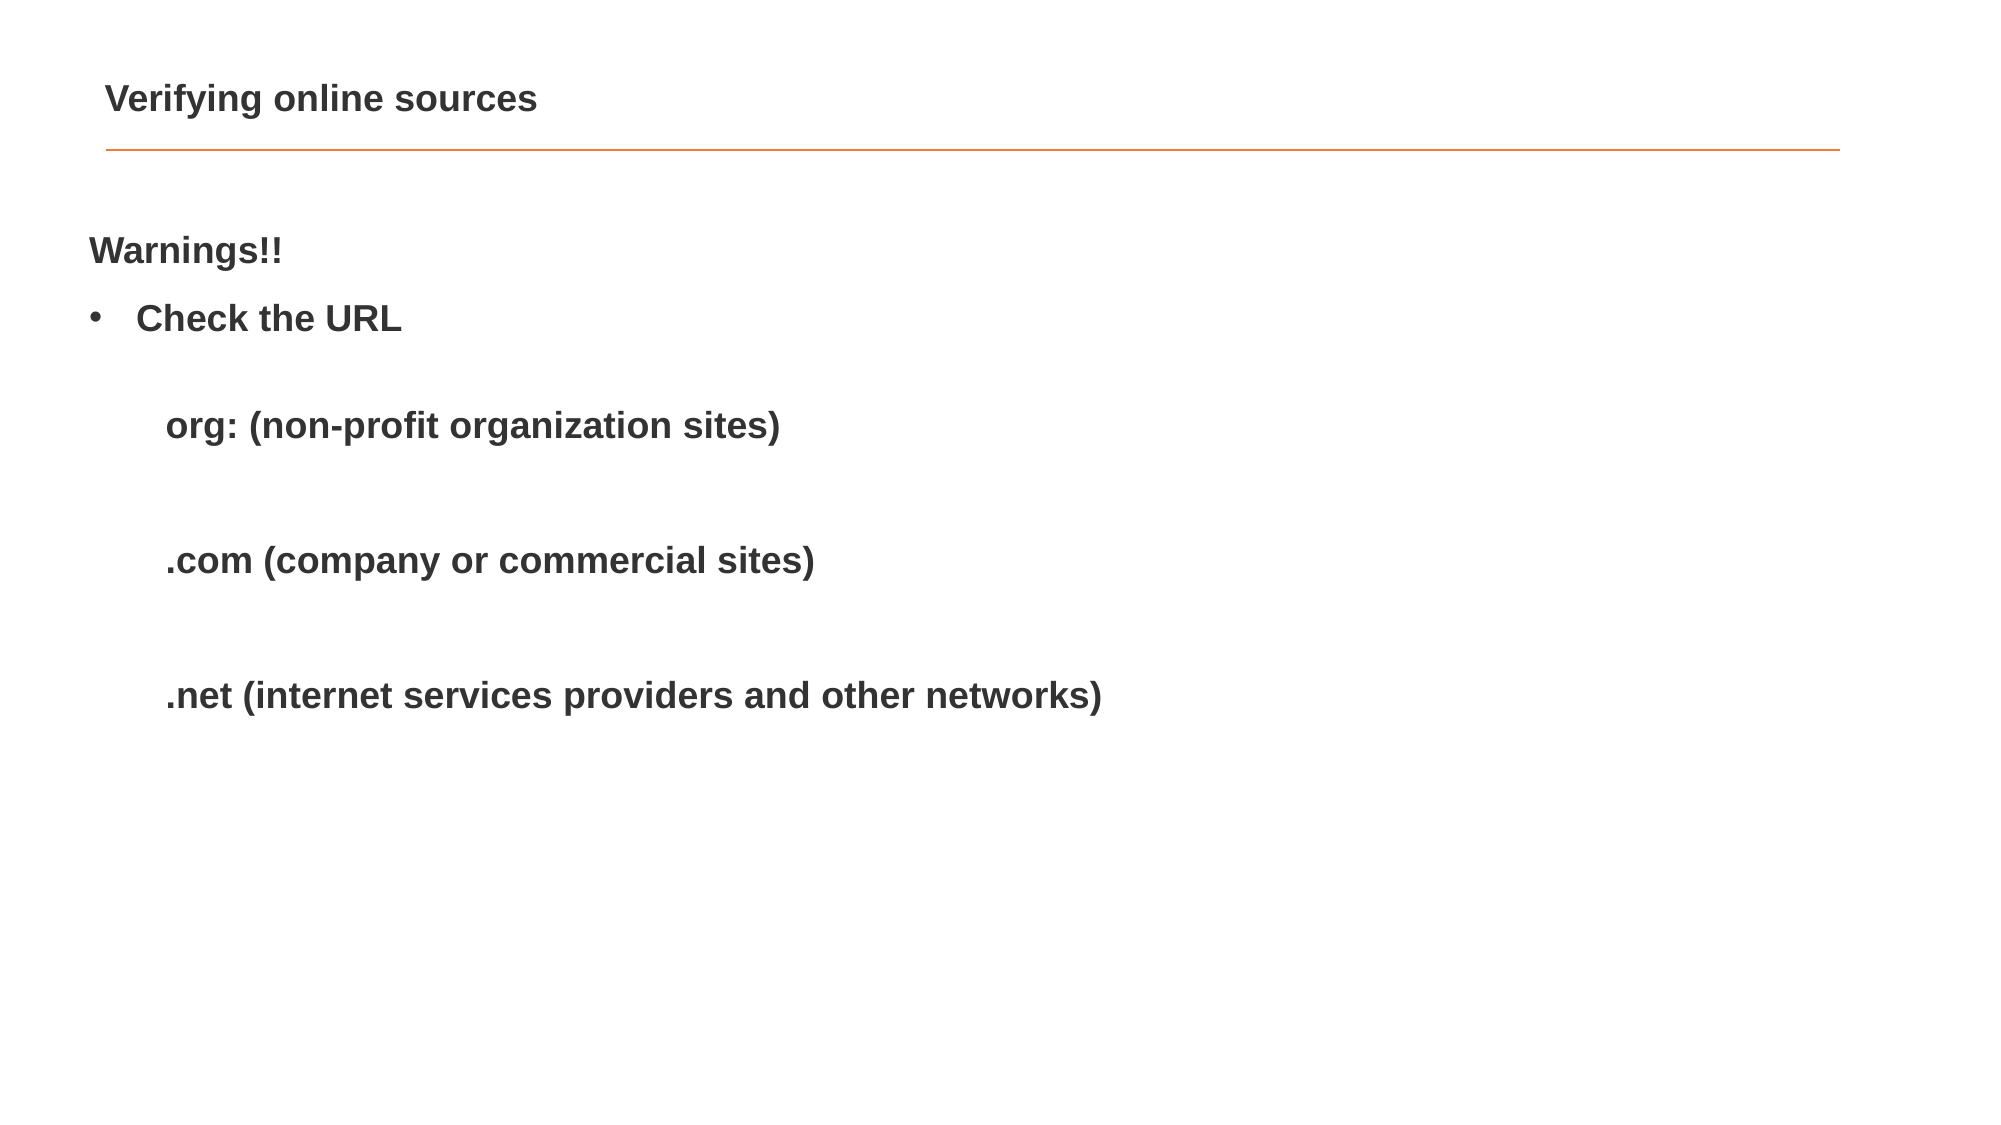

Verifying online sources
Warnings!!
Check the URL
org: (non-profit organization sites)

.com (company or commercial sites)

.net (internet services providers and other networks)